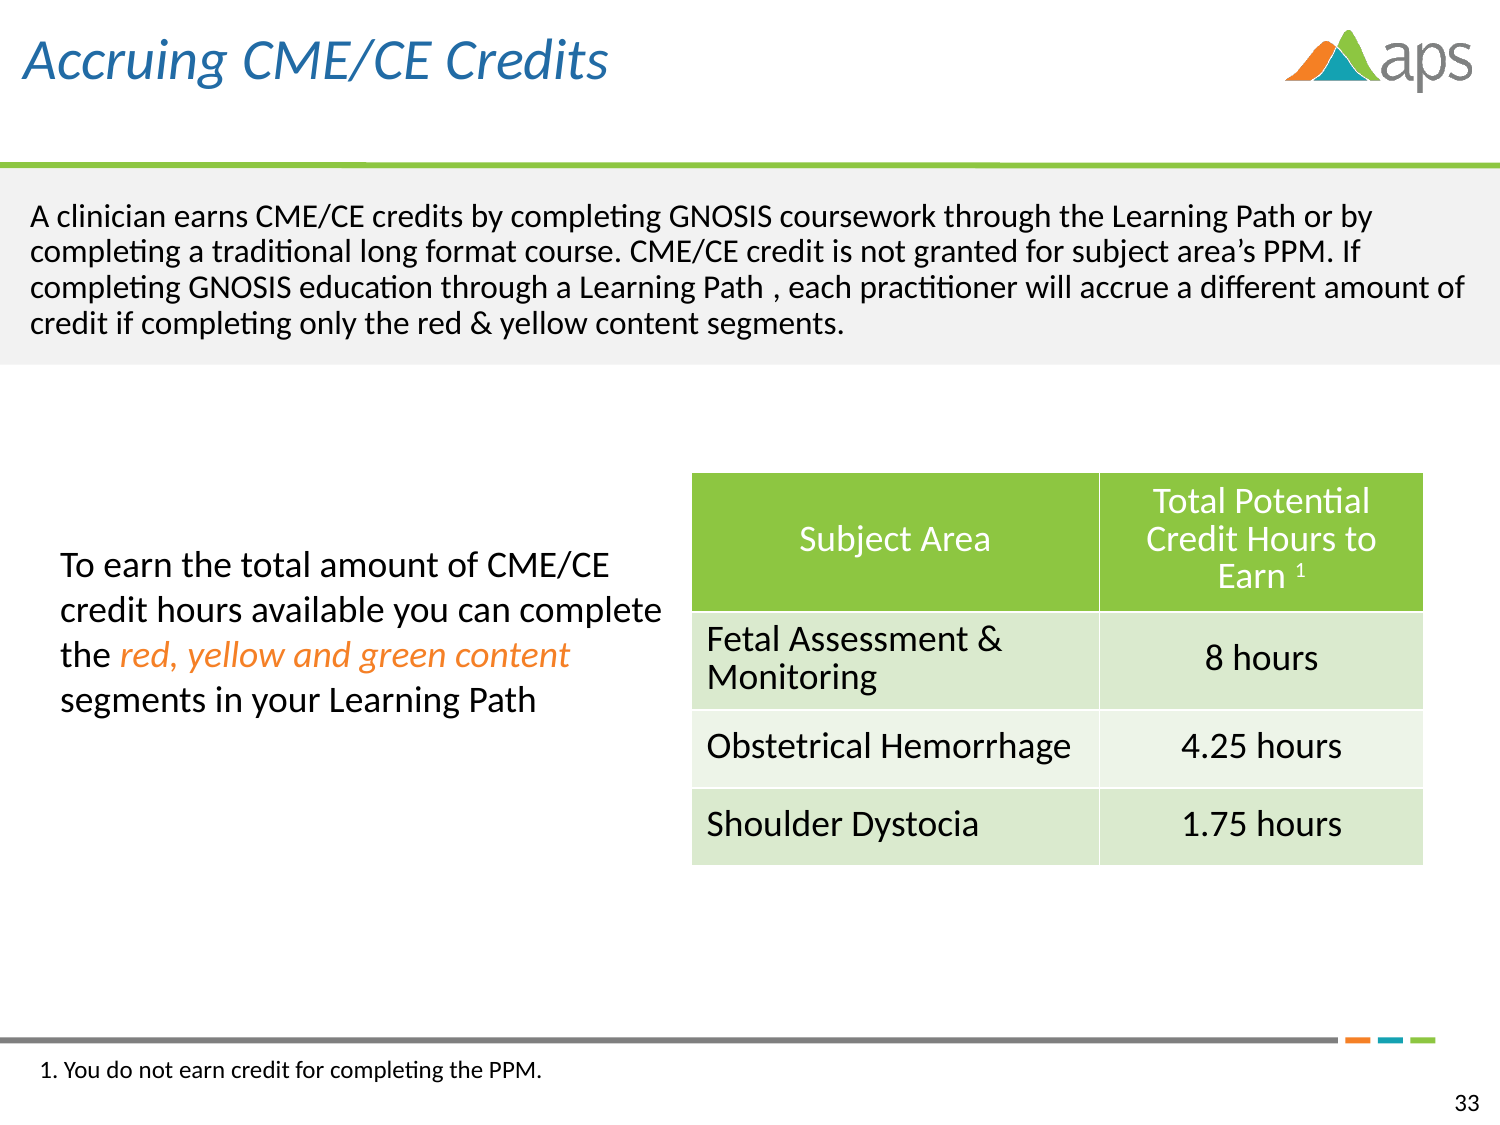

# Accruing CME/CE Credits

A clinician earns CME/CE credits by completing GNOSIS coursework through the Learning Path or by completing a traditional long format course. CME/CE credit is not granted for subject area’s PPM. If completing GNOSIS education through a Learning Path , each practitioner will accrue a different amount of credit if completing only the red & yellow content segments.

| Subject Area | Total Potential Credit Hours to Earn 1 |
| --- | --- |
| Fetal Assessment & Monitoring | 8 hours |
| Obstetrical Hemorrhage | 4.25 hours |
| Shoulder Dystocia | 1.75 hours |
To earn the total amount of CME/CE credit hours available you can complete the red, yellow and green content segments in your Learning Path

1. You do not earn credit for completing the PPM.